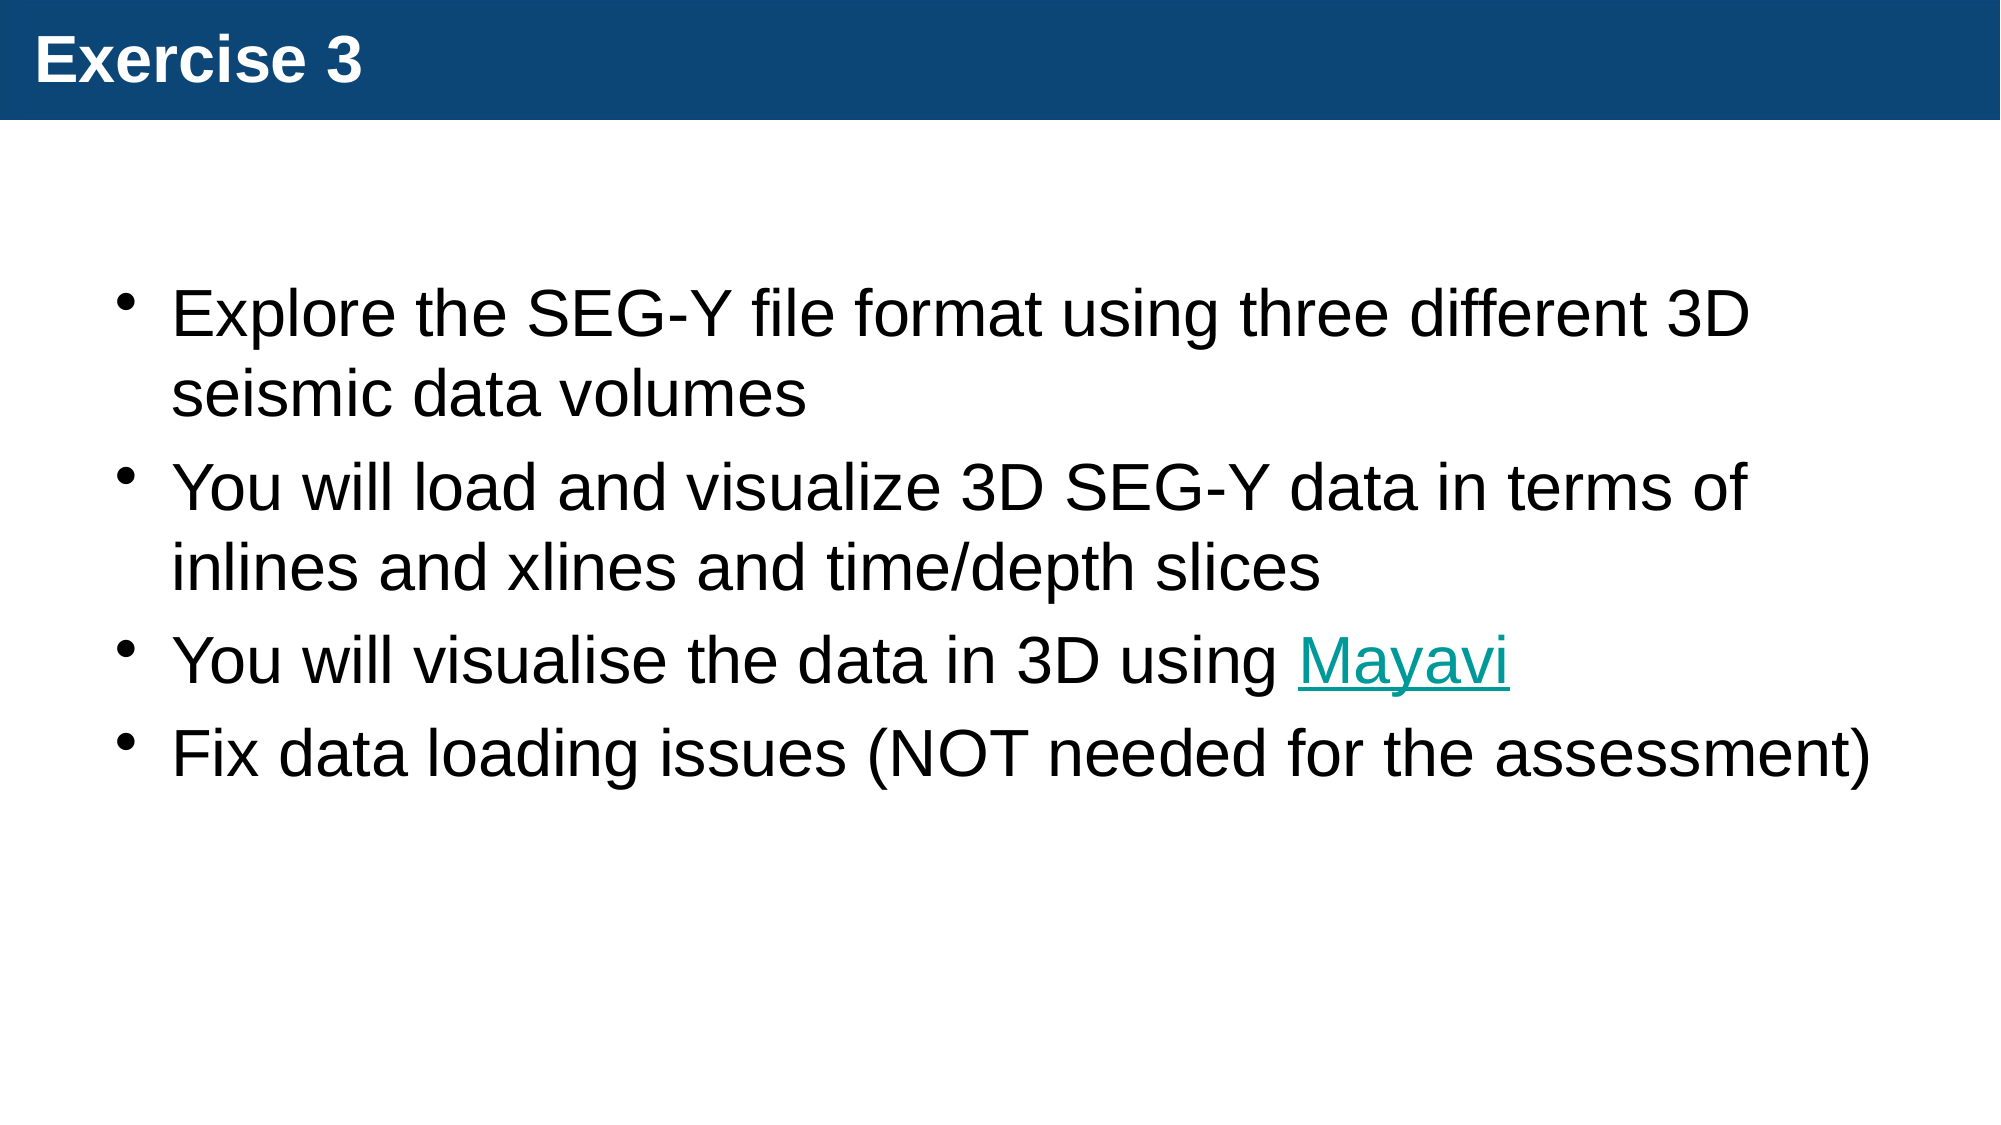

# Exercise 3
Explore the SEG-Y file format using three different 3D seismic data volumes
You will load and visualize 3D SEG-Y data in terms of inlines and xlines and time/depth slices
You will visualise the data in 3D using Mayavi
Fix data loading issues (NOT needed for the assessment)